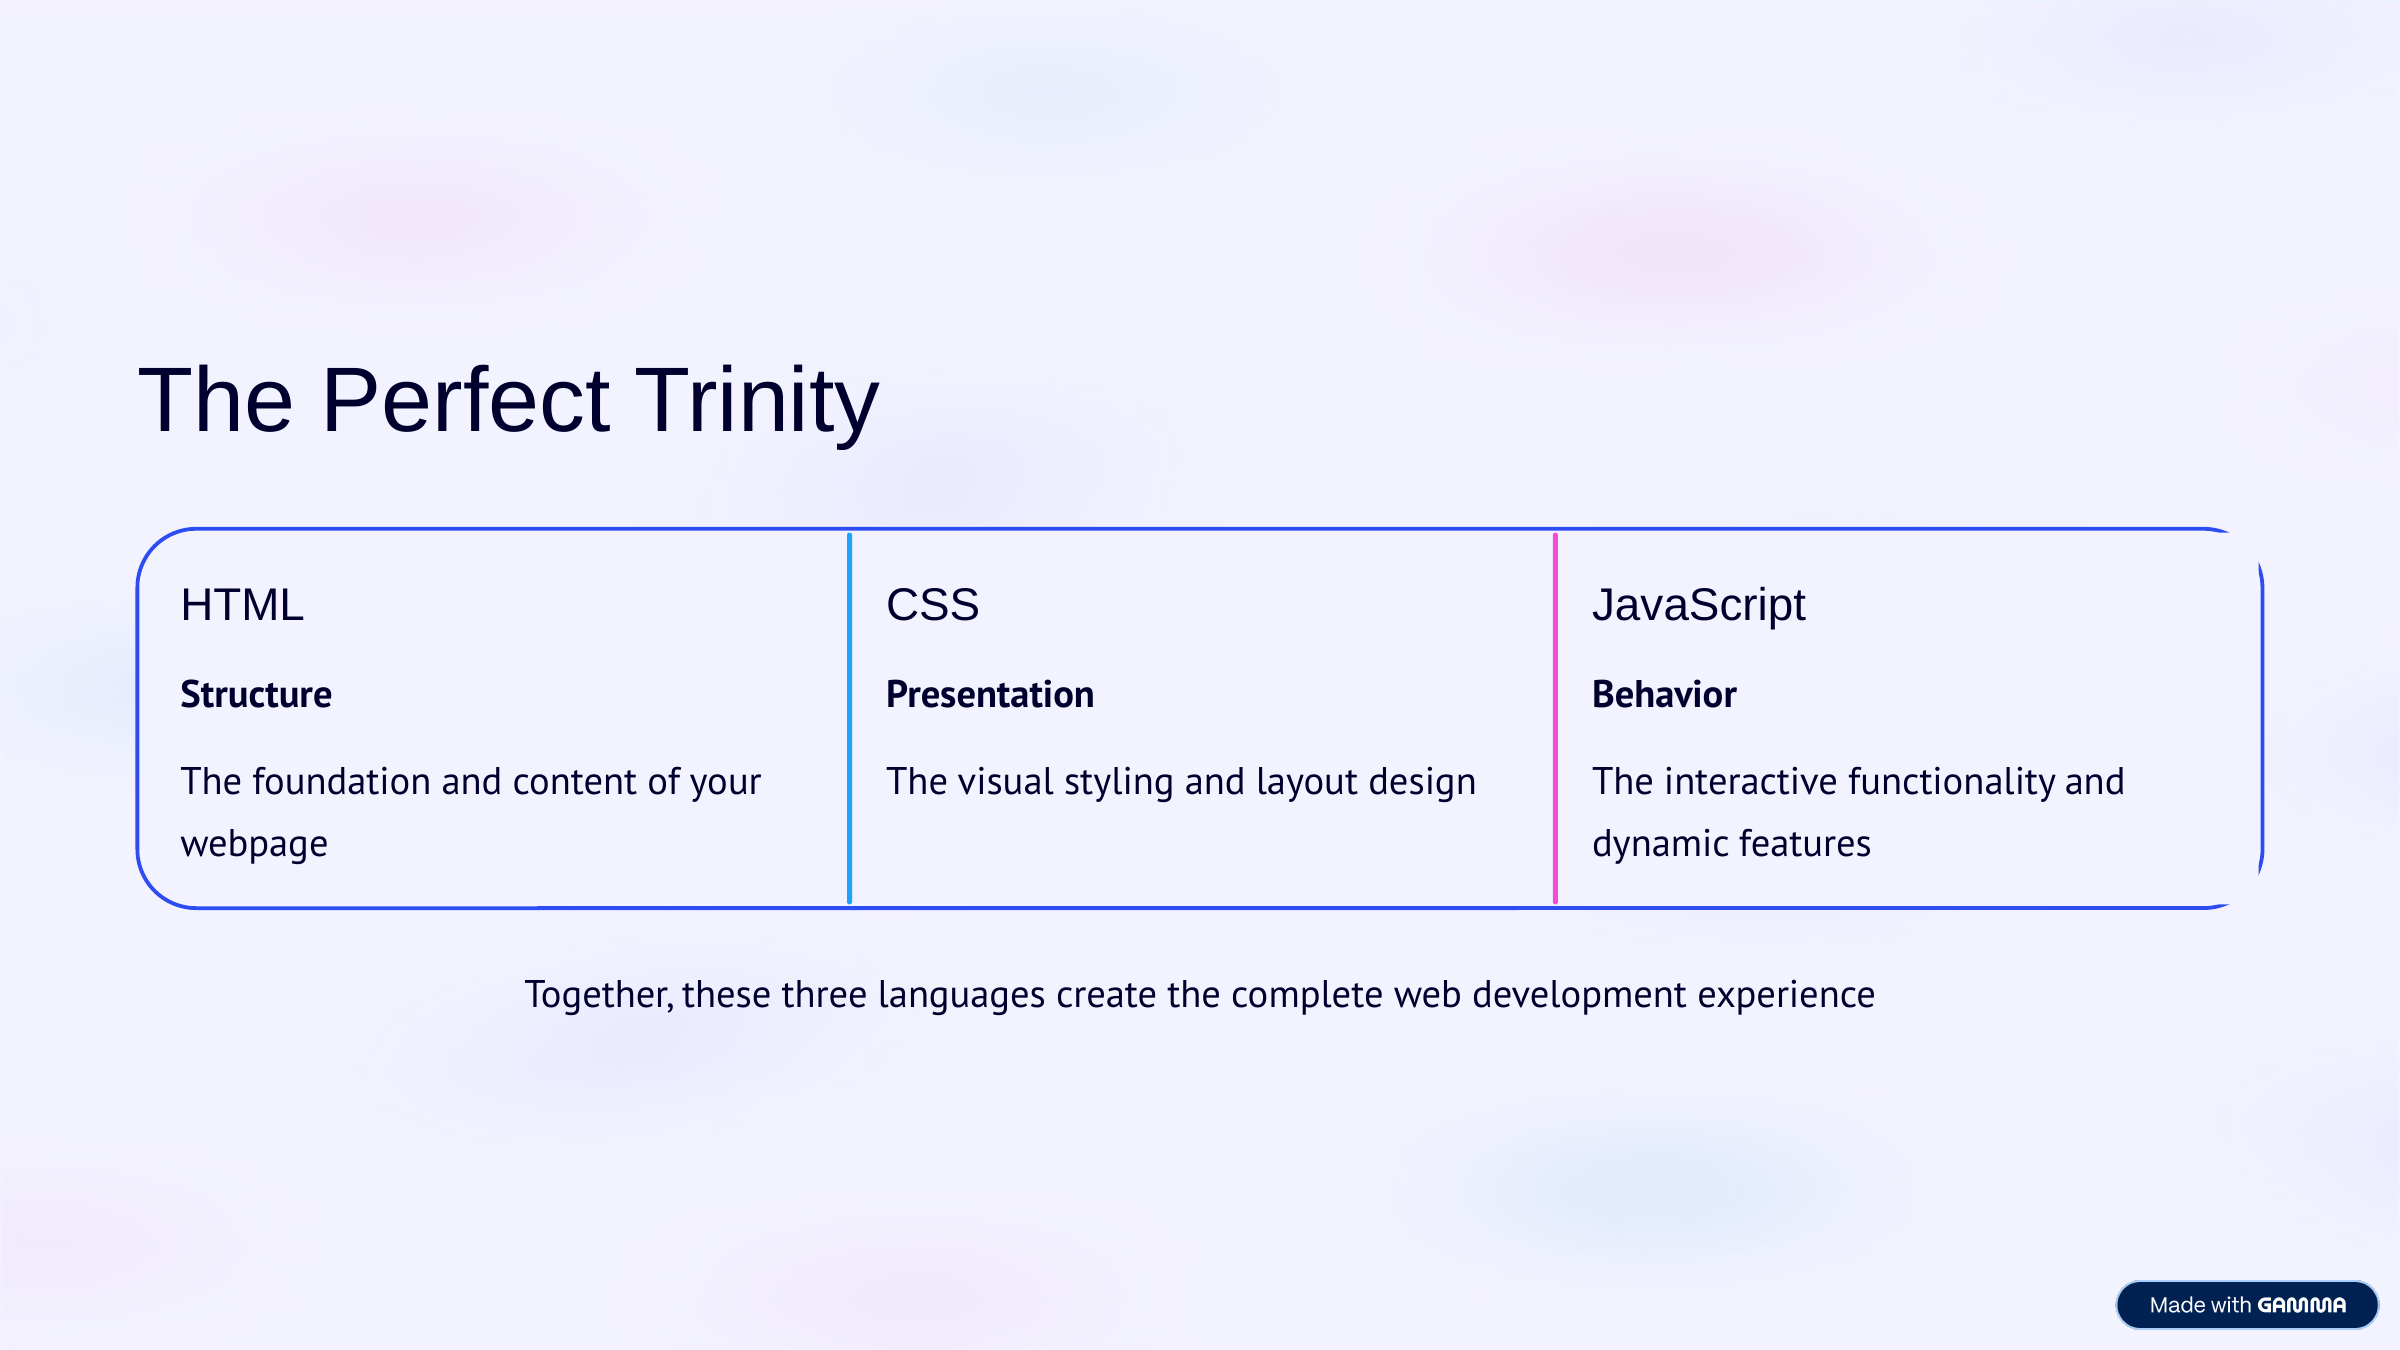

The Perfect Trinity

HTML
CSS
JavaScript
Structure
Presentation
Behavior
The foundation and content of your webpage
The visual styling and layout design
The interactive functionality and dynamic features
Together, these three languages create the complete web development experience